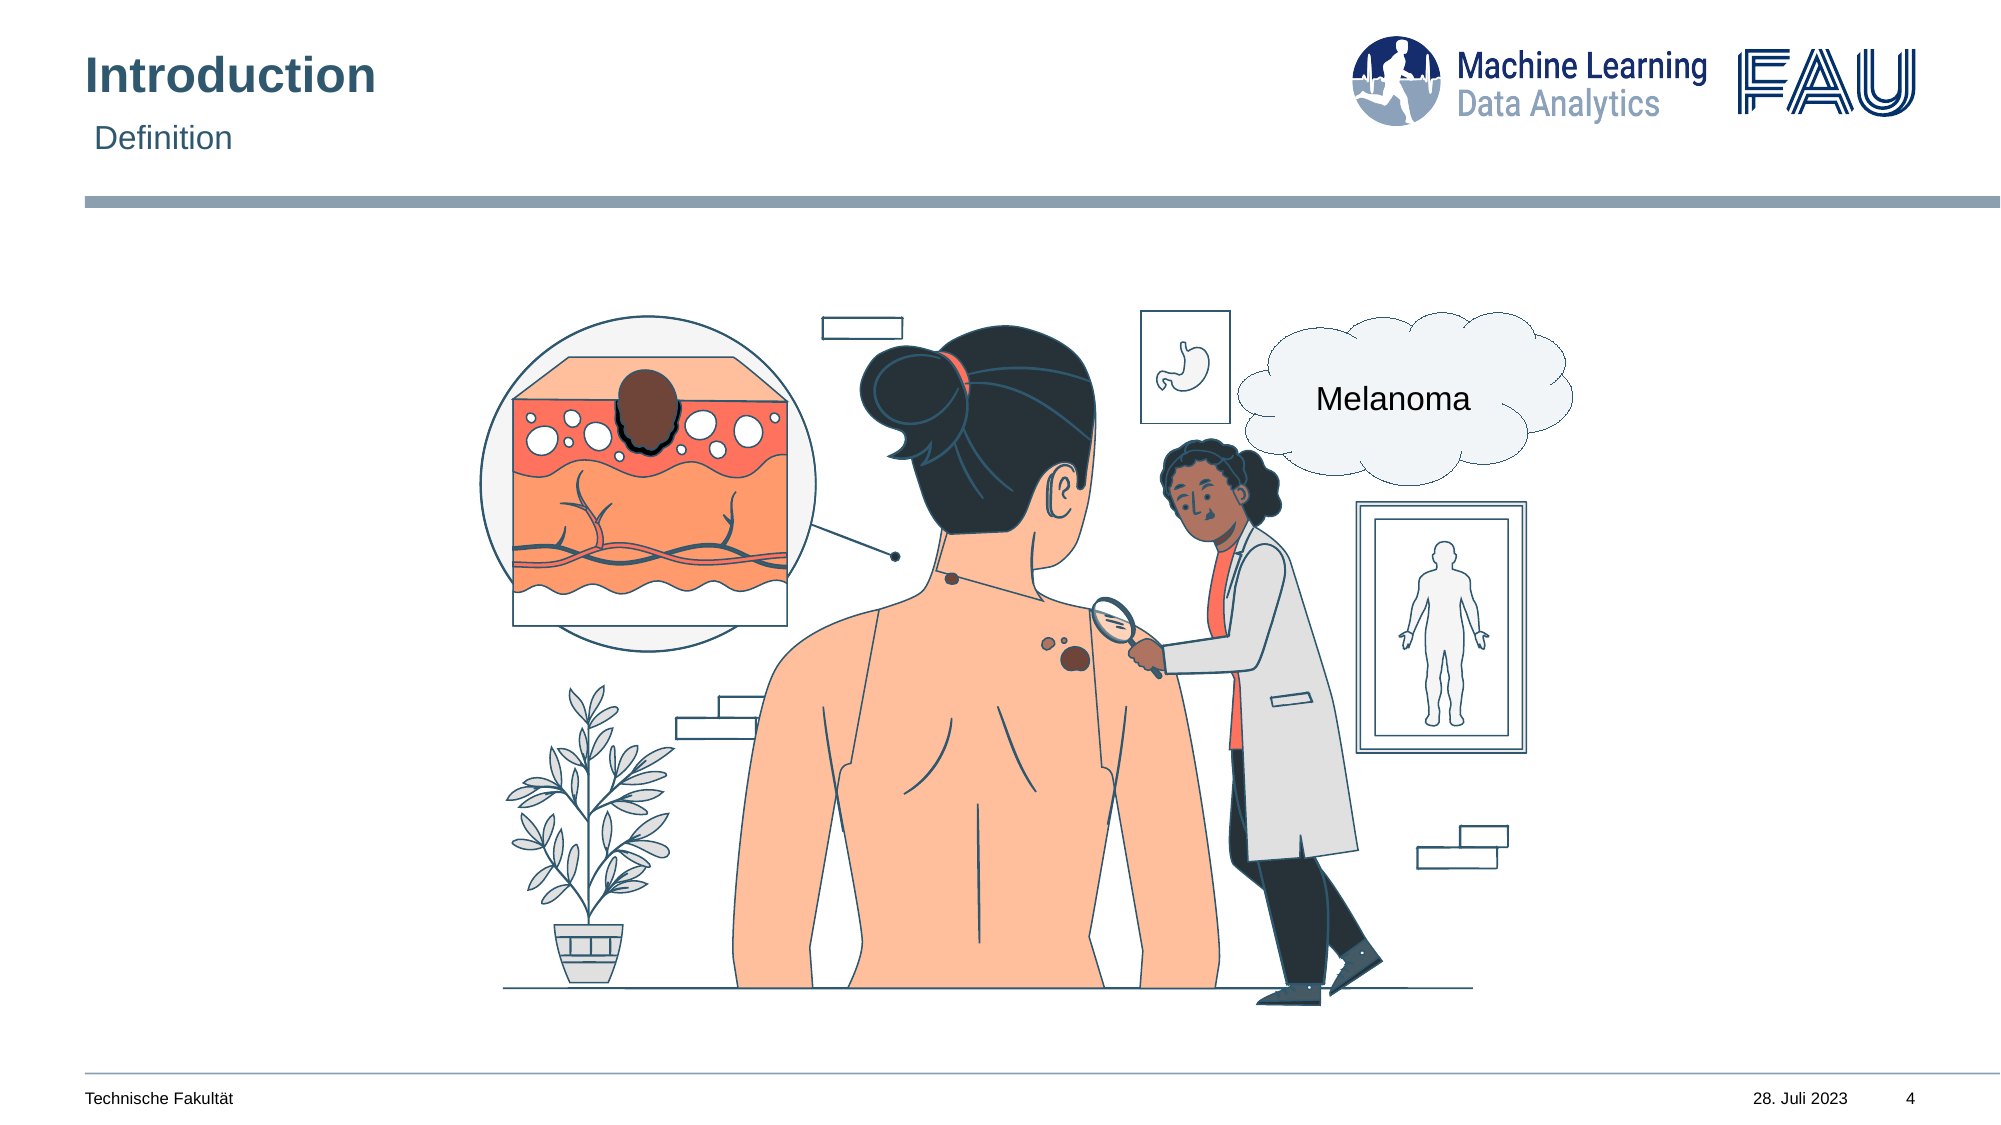

# Introduction
 Definition

Melanoma

Technische Fakultät
28. Juli 2023
4